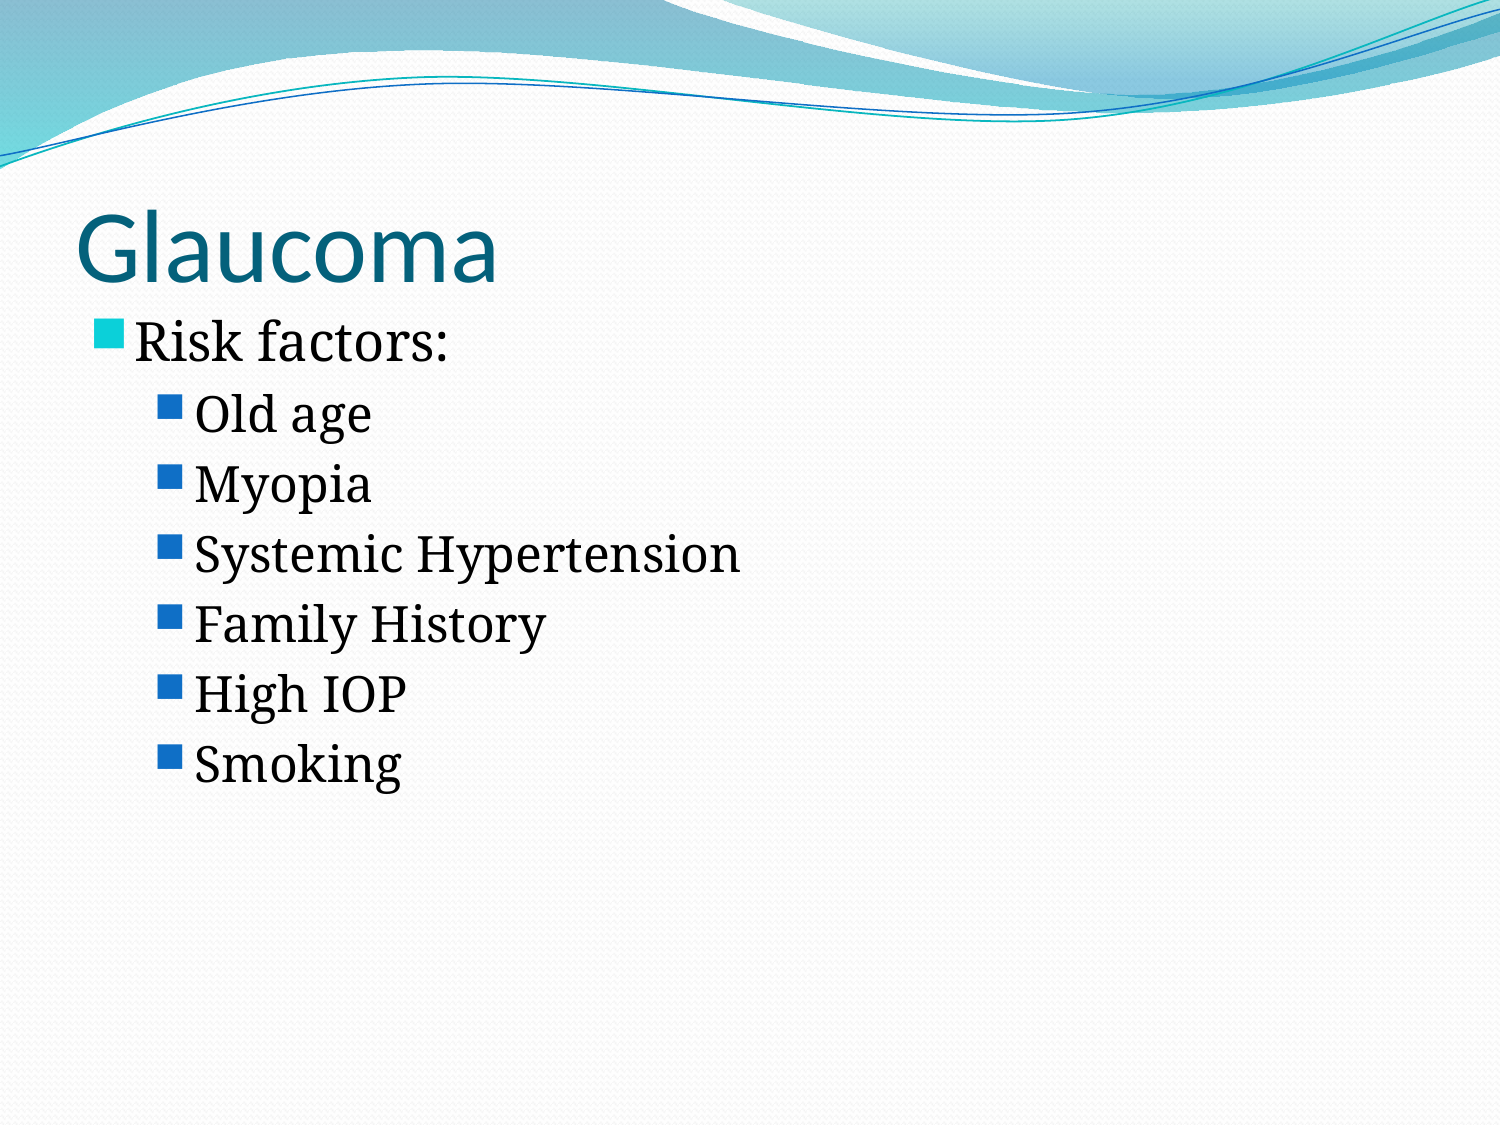

# Glaucoma
Risk factors:
Old age
Myopia
Systemic Hypertension
Family History
High IOP
Smoking